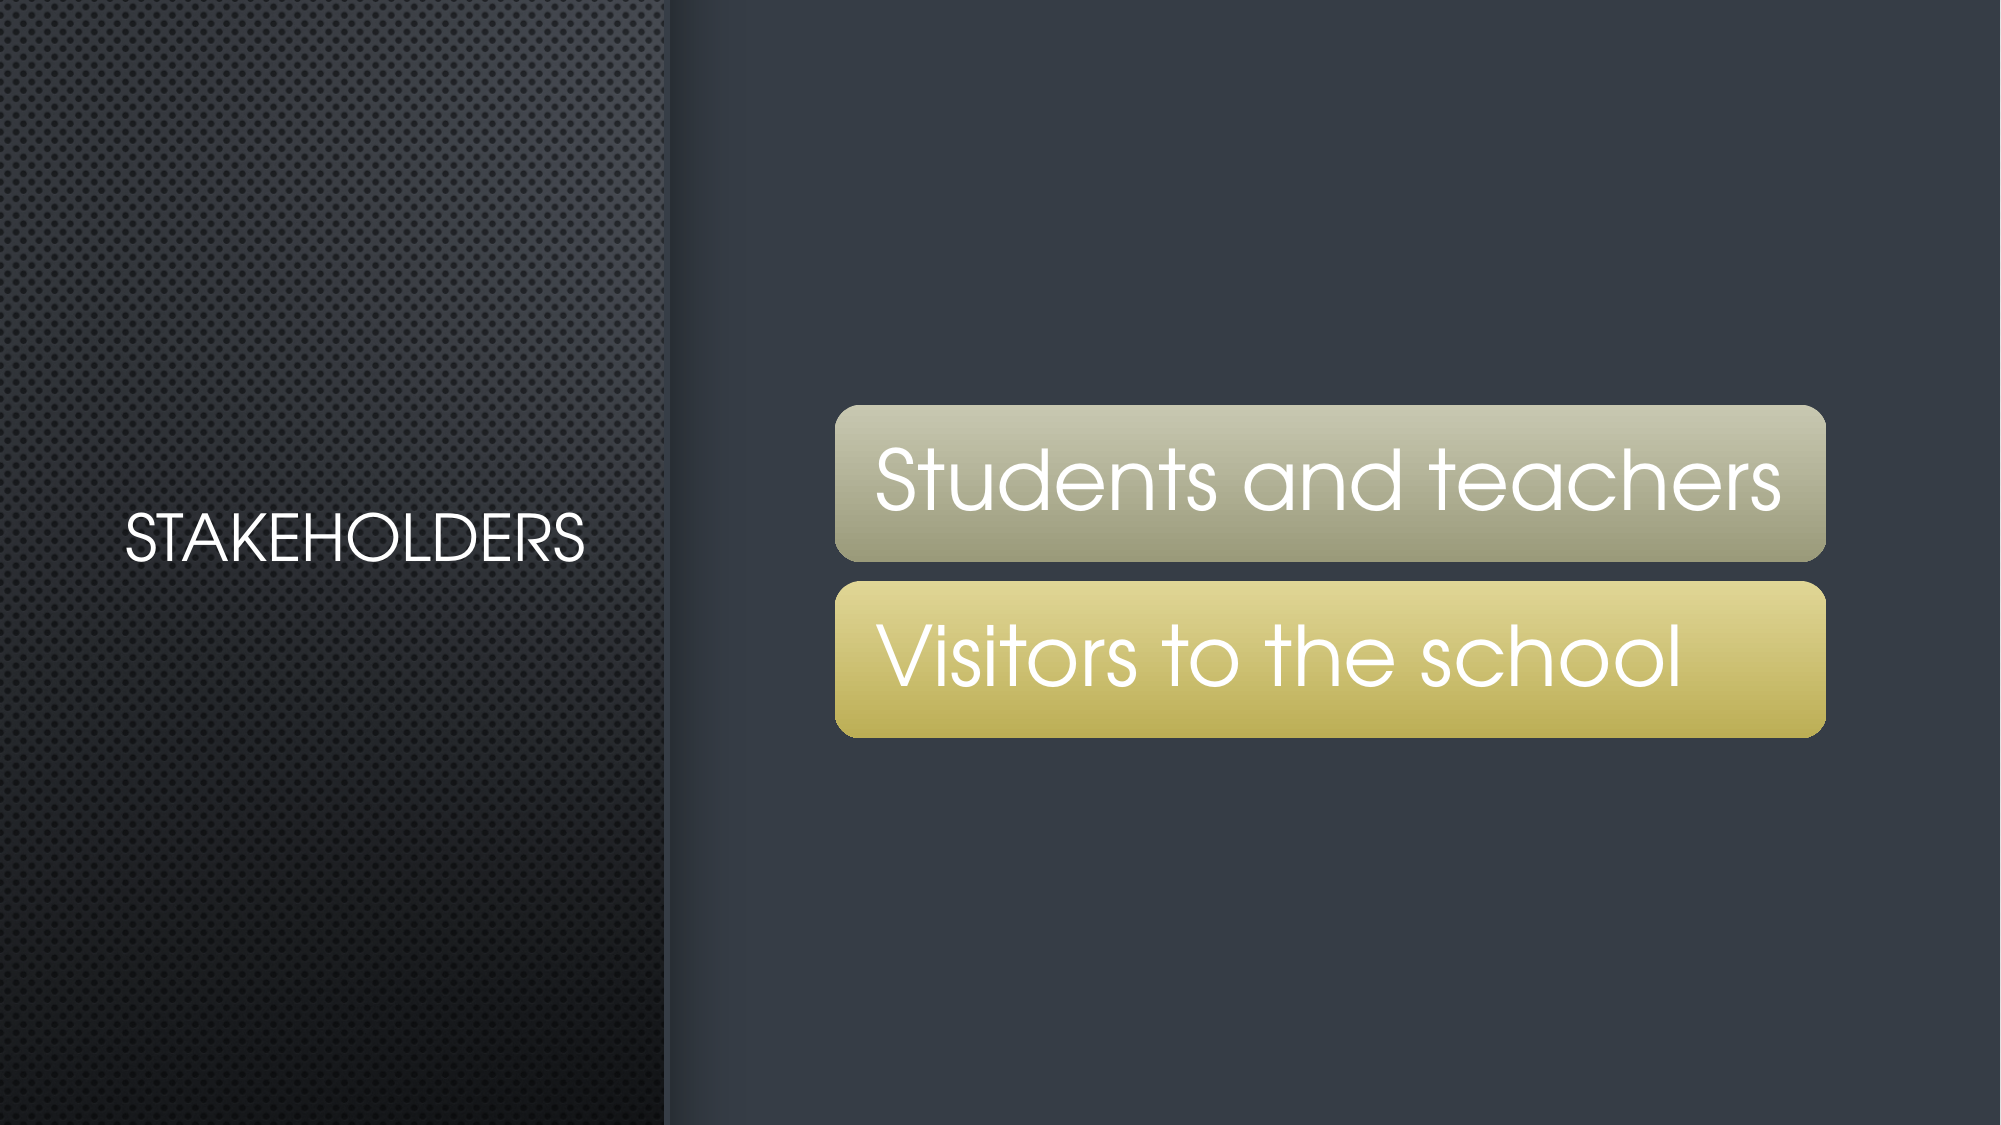

# Stakeholders
Students and teachers
Visitors to the school